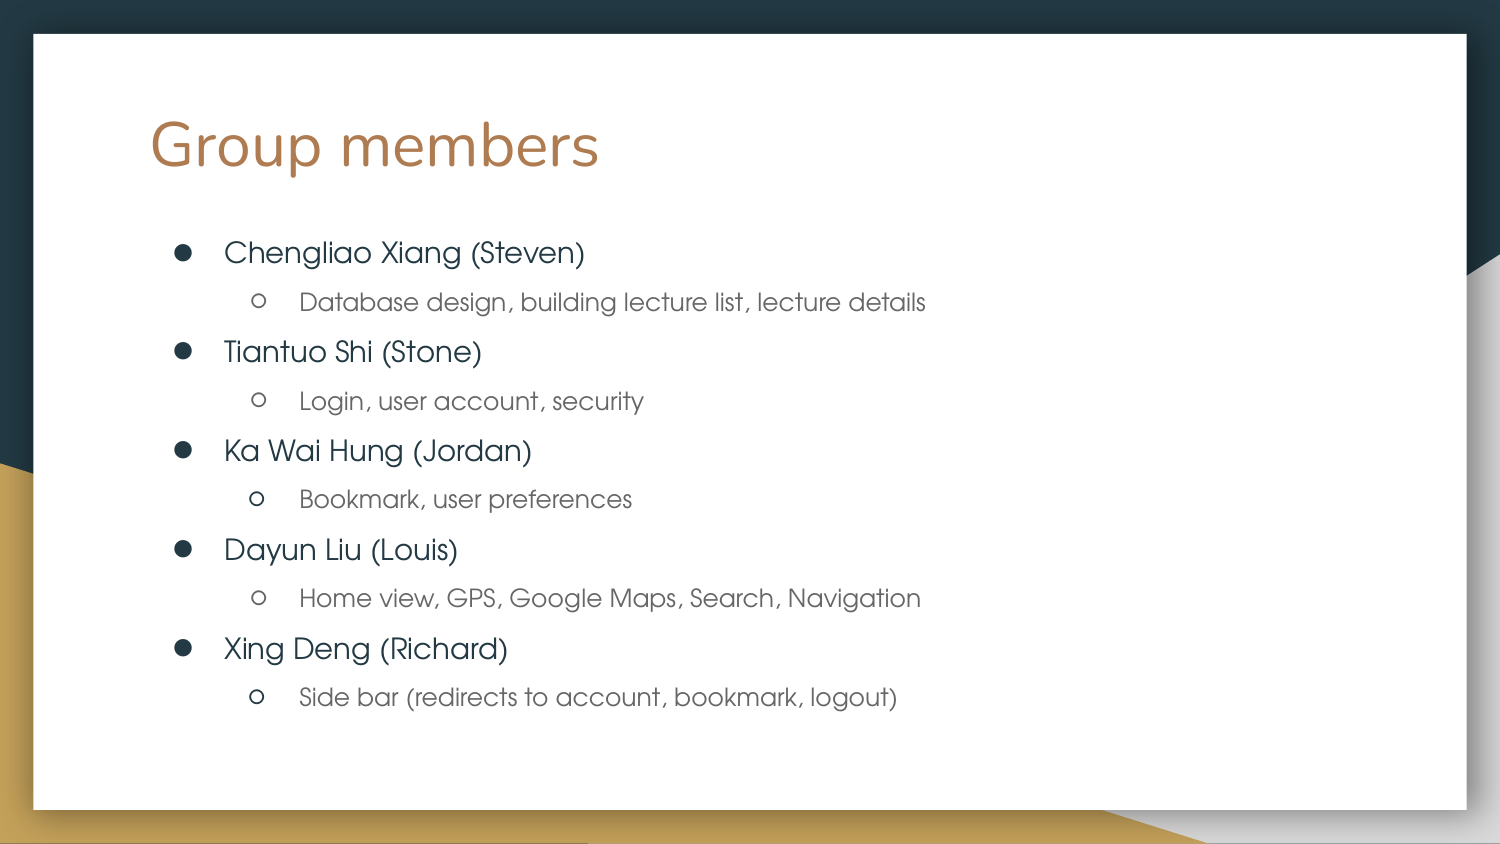

# Group members
Chengliao Xiang (Steven)
Database design, building lecture list, lecture details
Tiantuo Shi (Stone)
Login, user account, security
Ka Wai Hung (Jordan)
Bookmark, user preferences
Dayun Liu (Louis)
Home view, GPS, Google Maps, Search, Navigation
Xing Deng (Richard)
Side bar (redirects to account, bookmark, logout)